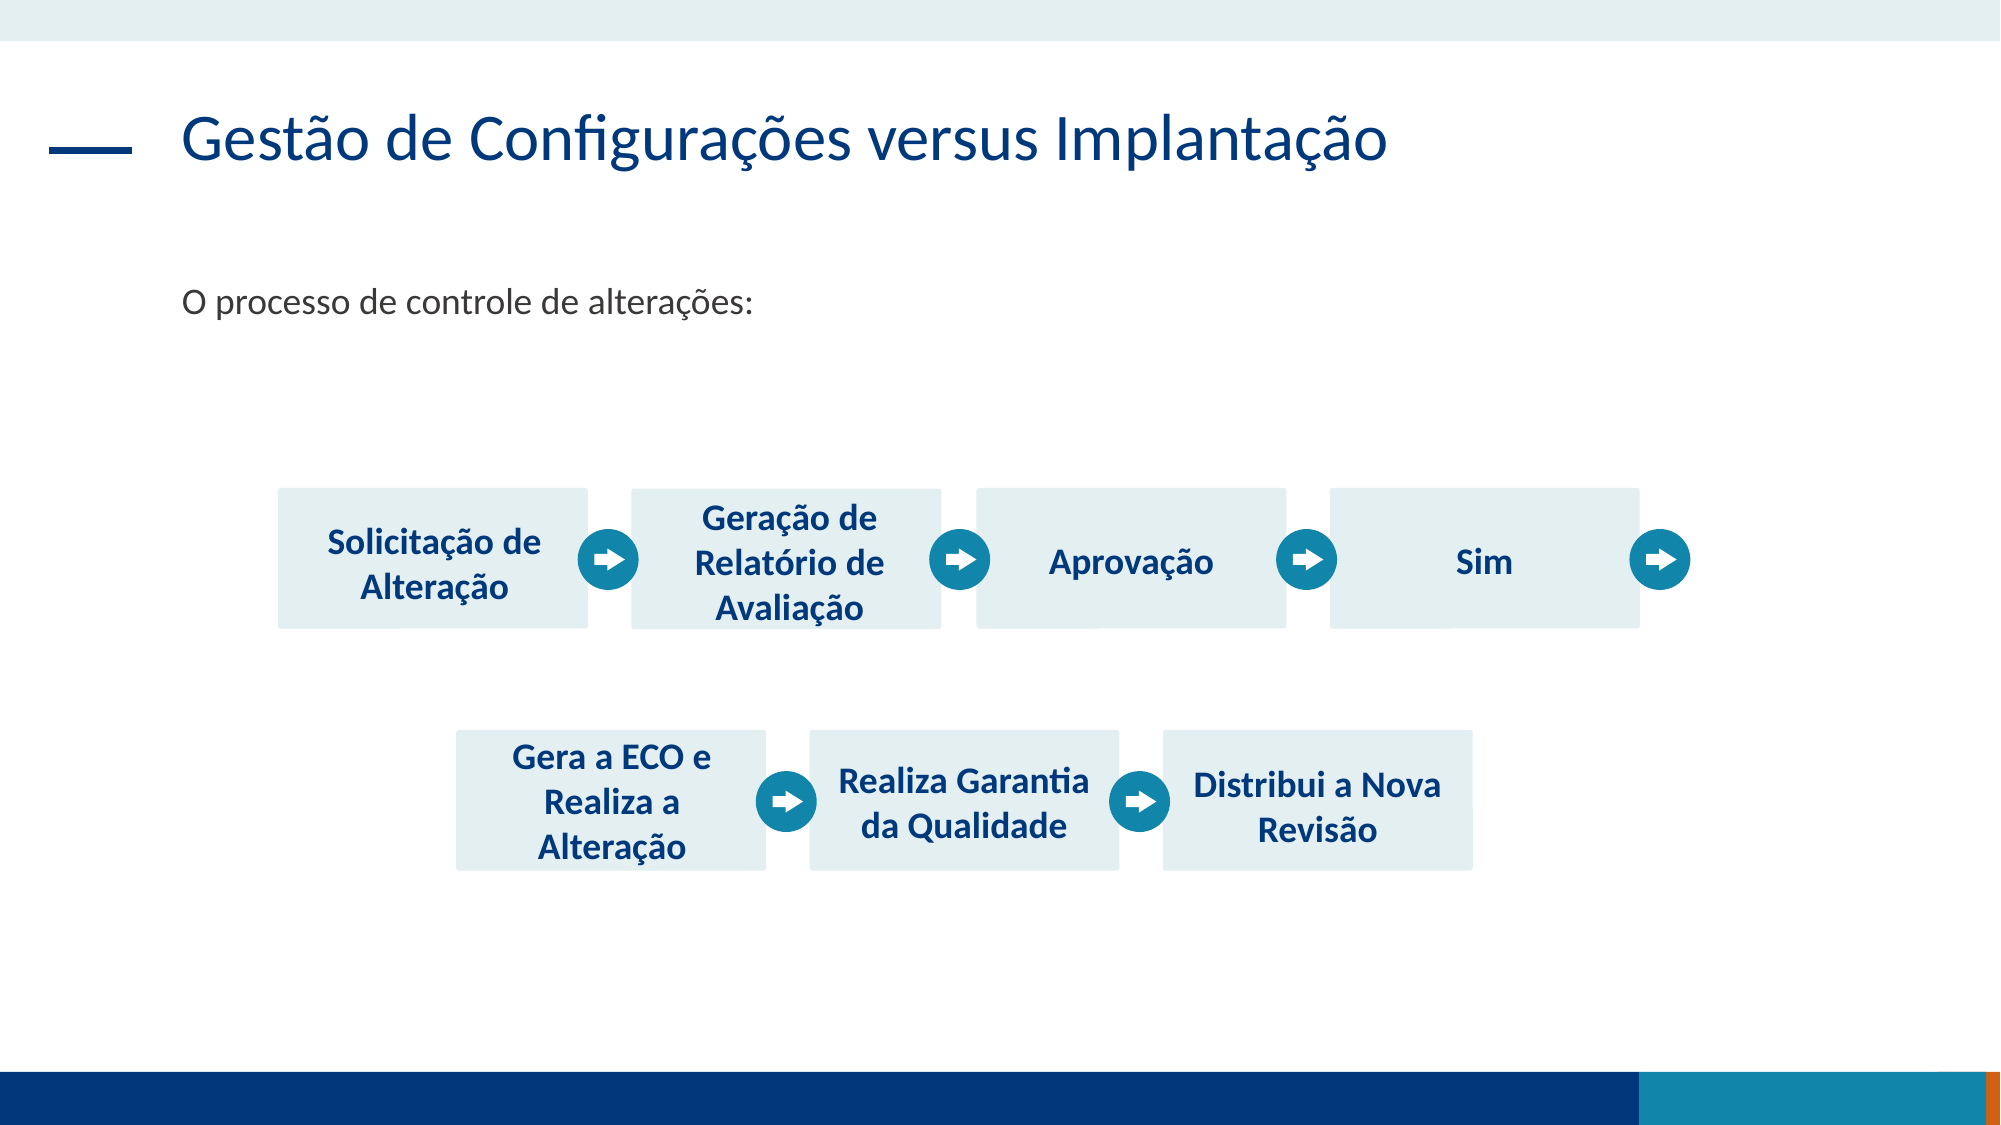

Gestão de Configurações versus Implantação
O processo de controle de alterações:
Geração de Relatório de Avaliação

Solicitação de Alteração

Aprovação
Sim

Gera a ECO e Realiza a Alteração

Realiza Garantia da Qualidade
Distribui a Nova Revisão